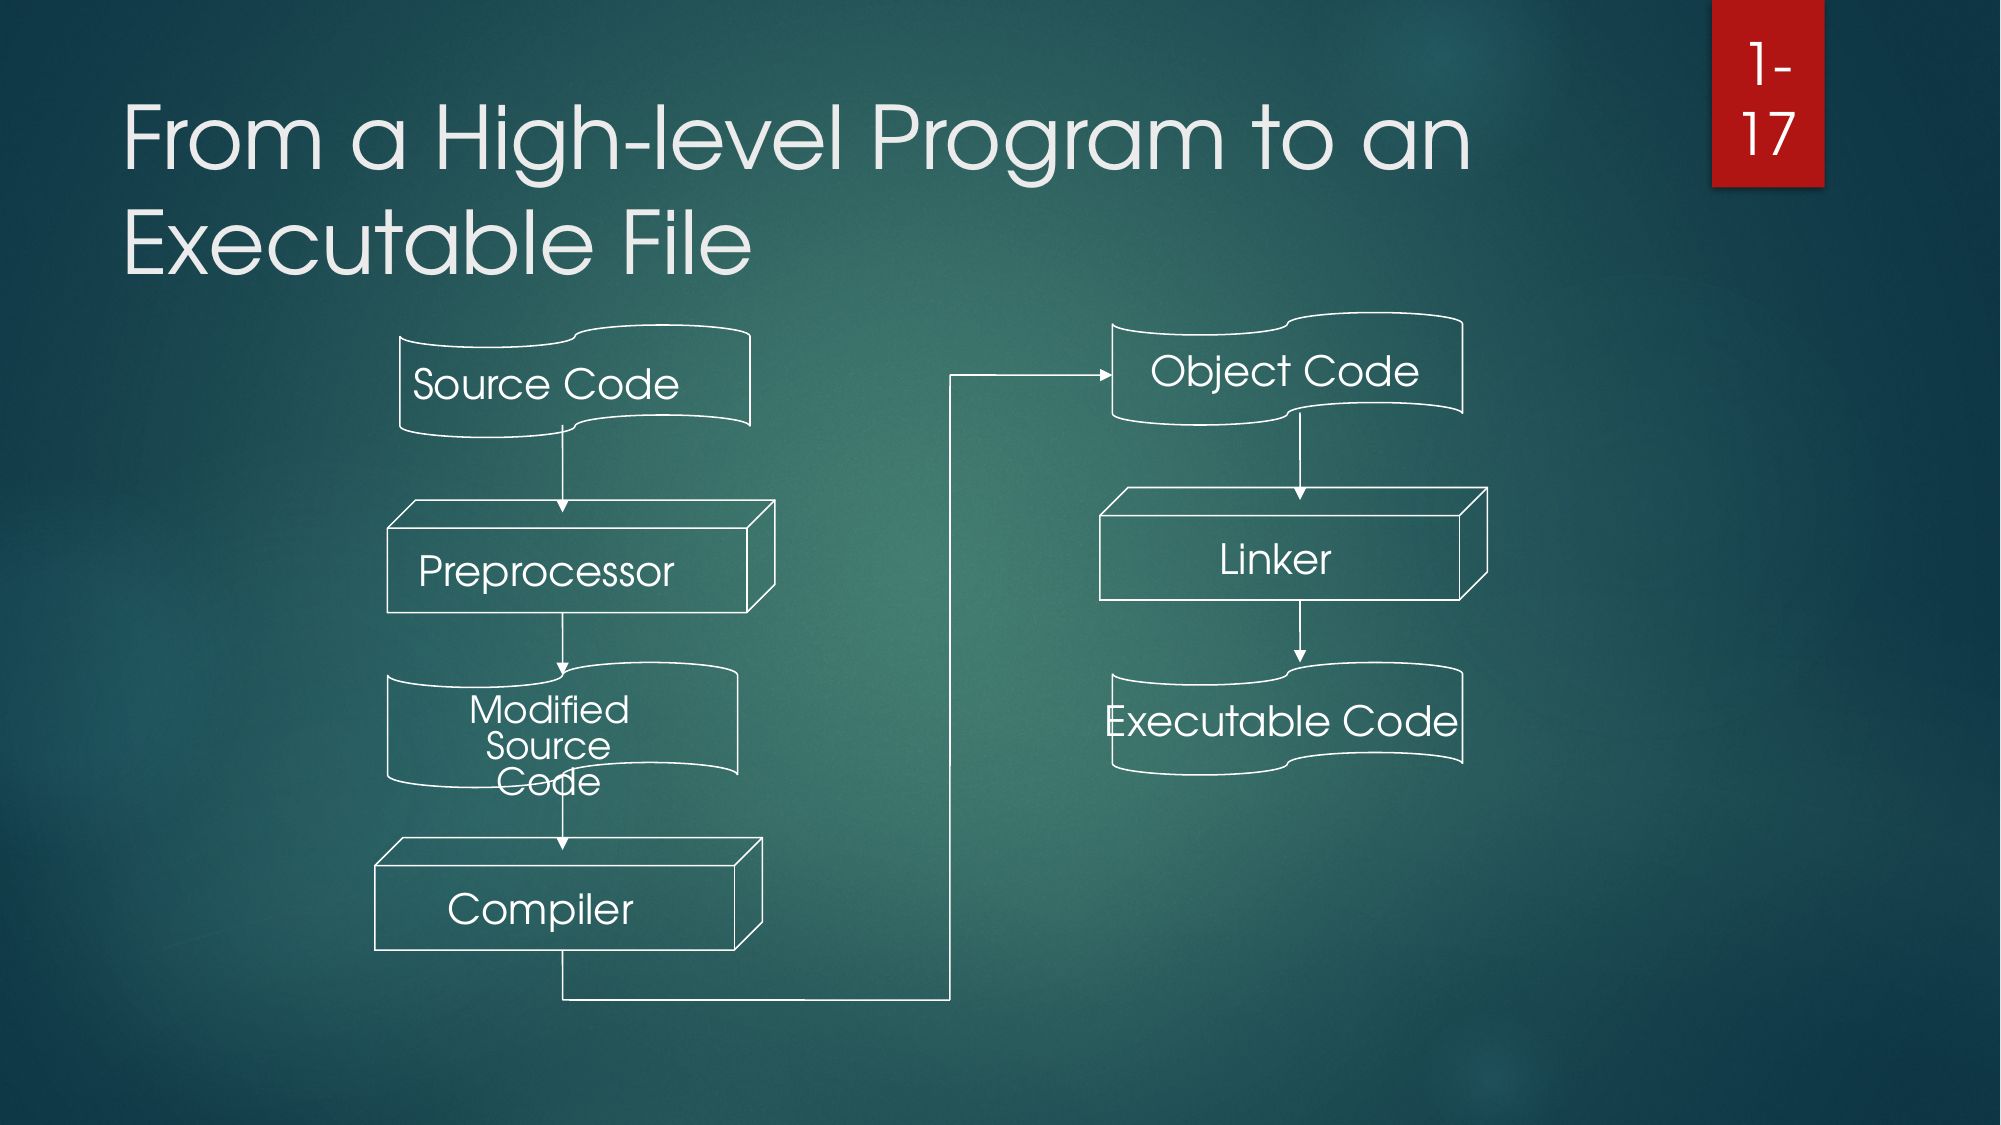

1-17
# From a High-level Program to an Executable File

Object Code
Source Code

Linker
Preprocessor

Modified
Source Code
Executable Code

Compiler